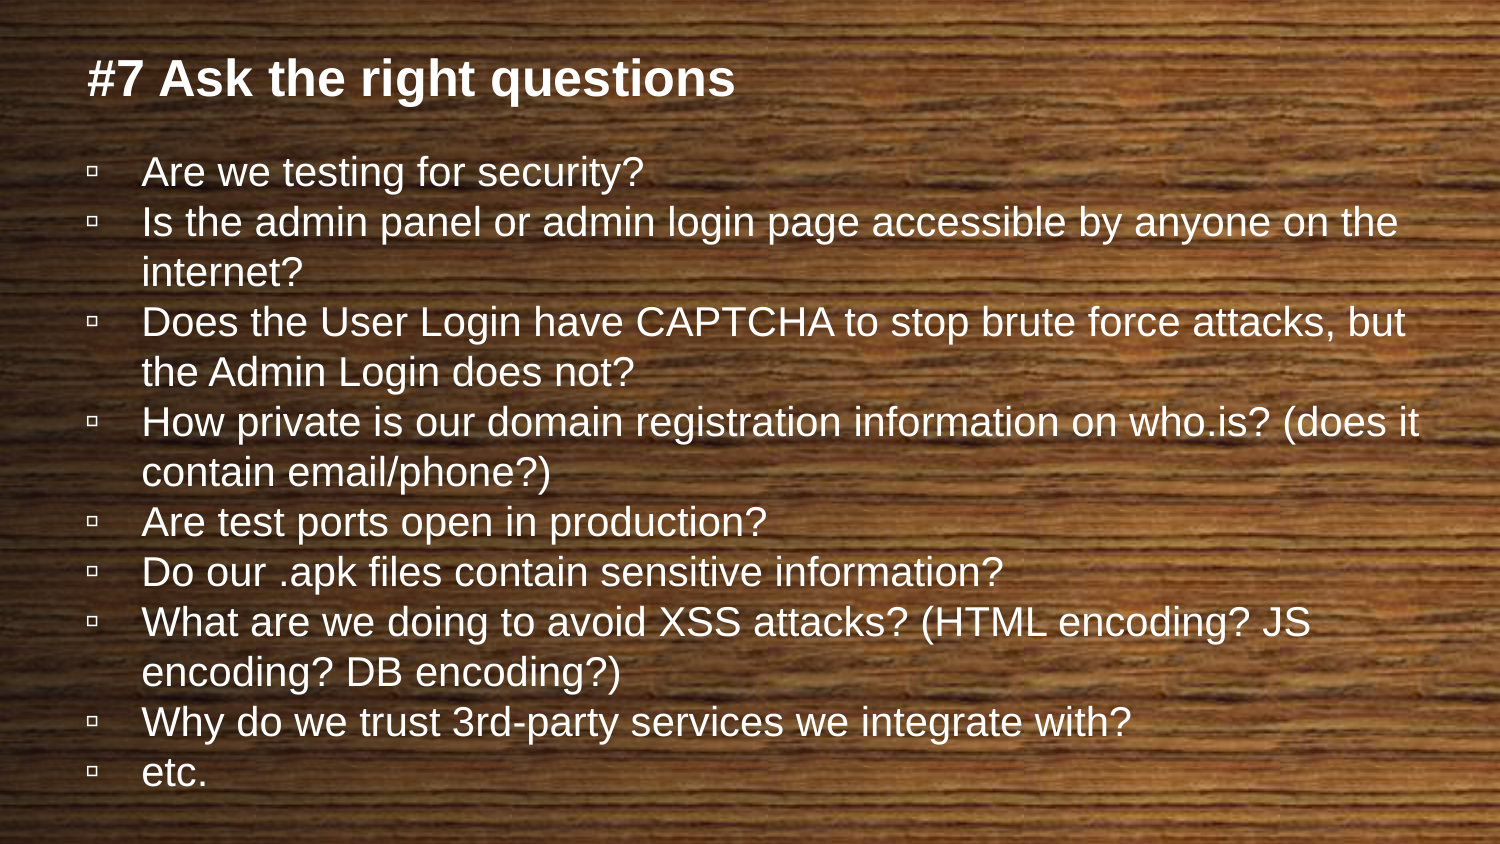

#7 Ask the right questions
Are we testing for security?
Is the admin panel or admin login page accessible by anyone on the internet?
Does the User Login have CAPTCHA to stop brute force attacks, but the Admin Login does not?
How private is our domain registration information on who.is? (does it contain email/phone?)
Are test ports open in production?
Do our .apk files contain sensitive information?
What are we doing to avoid XSS attacks? (HTML encoding? JS encoding? DB encoding?)
Why do we trust 3rd-party services we integrate with?
etc.